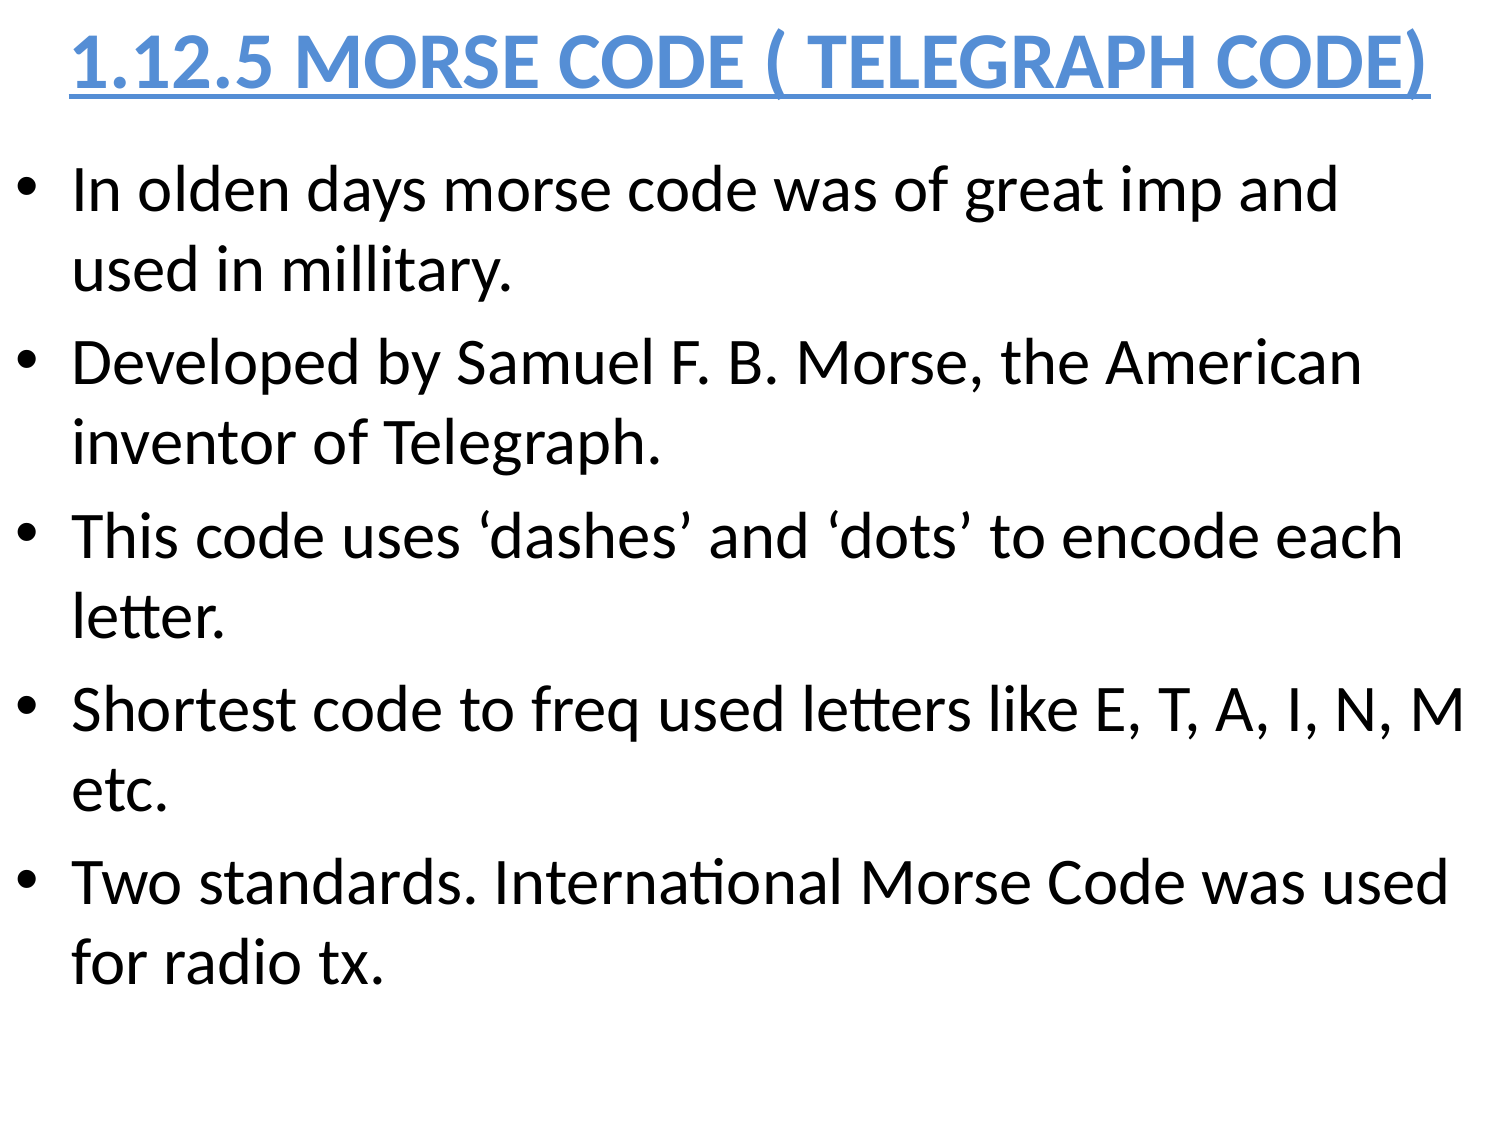

# 1.12.5 MORSE CODE ( TELEGRAPH CODE)
In olden days morse code was of great imp and used in millitary.
Developed by Samuel F. B. Morse, the American inventor of Telegraph.
This code uses ‘dashes’ and ‘dots’ to encode each letter.
Shortest code to freq used letters like E, T, A, I, N, M etc.
Two standards. International Morse Code was used for radio tx.